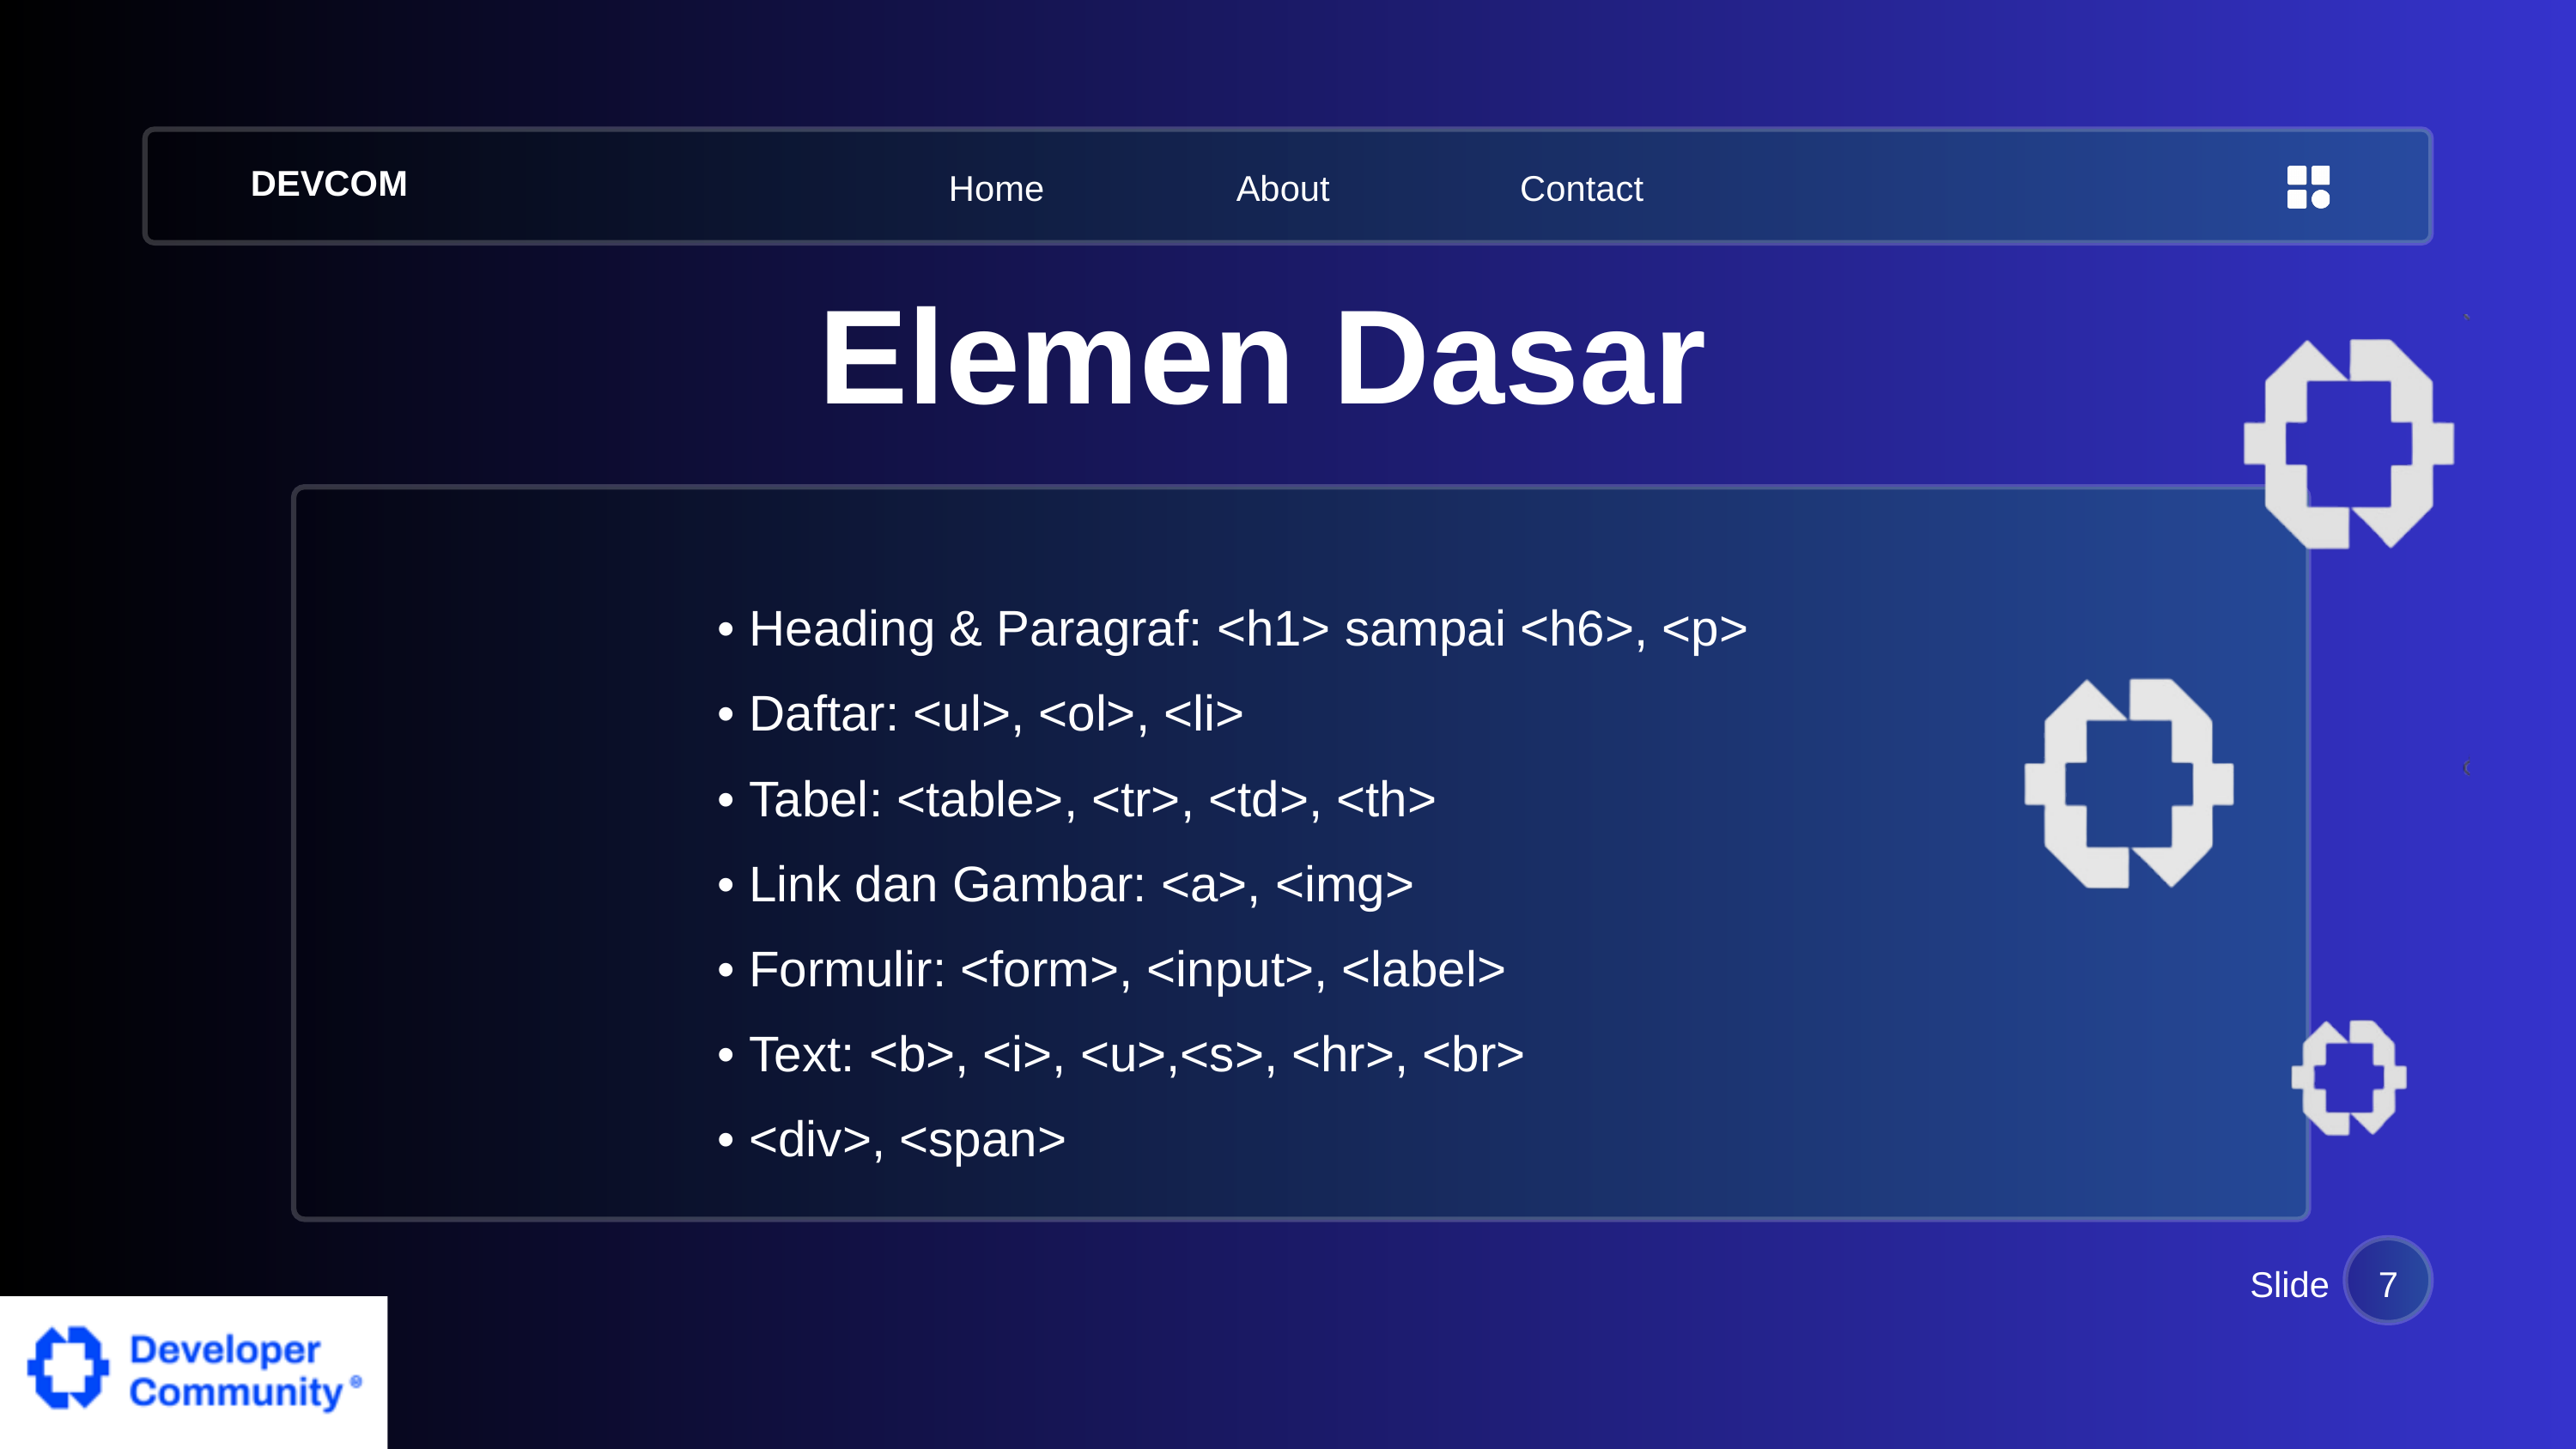

Home
About
Contact

DEVCOM
Elemen Dasar

• Heading & Paragraf: <h1> sampai <h6>, <p>
• Daftar: <ul>, <ol>, <li>
• Tabel: <table>, <tr>, <td>, <th>
• Link dan Gambar: <a>, <img>
• Formulir: <form>, <input>, <label>
• Text: <b>, <i>, <u>,<s>, <hr>, <br>
• <div>, <span>

Slide
7